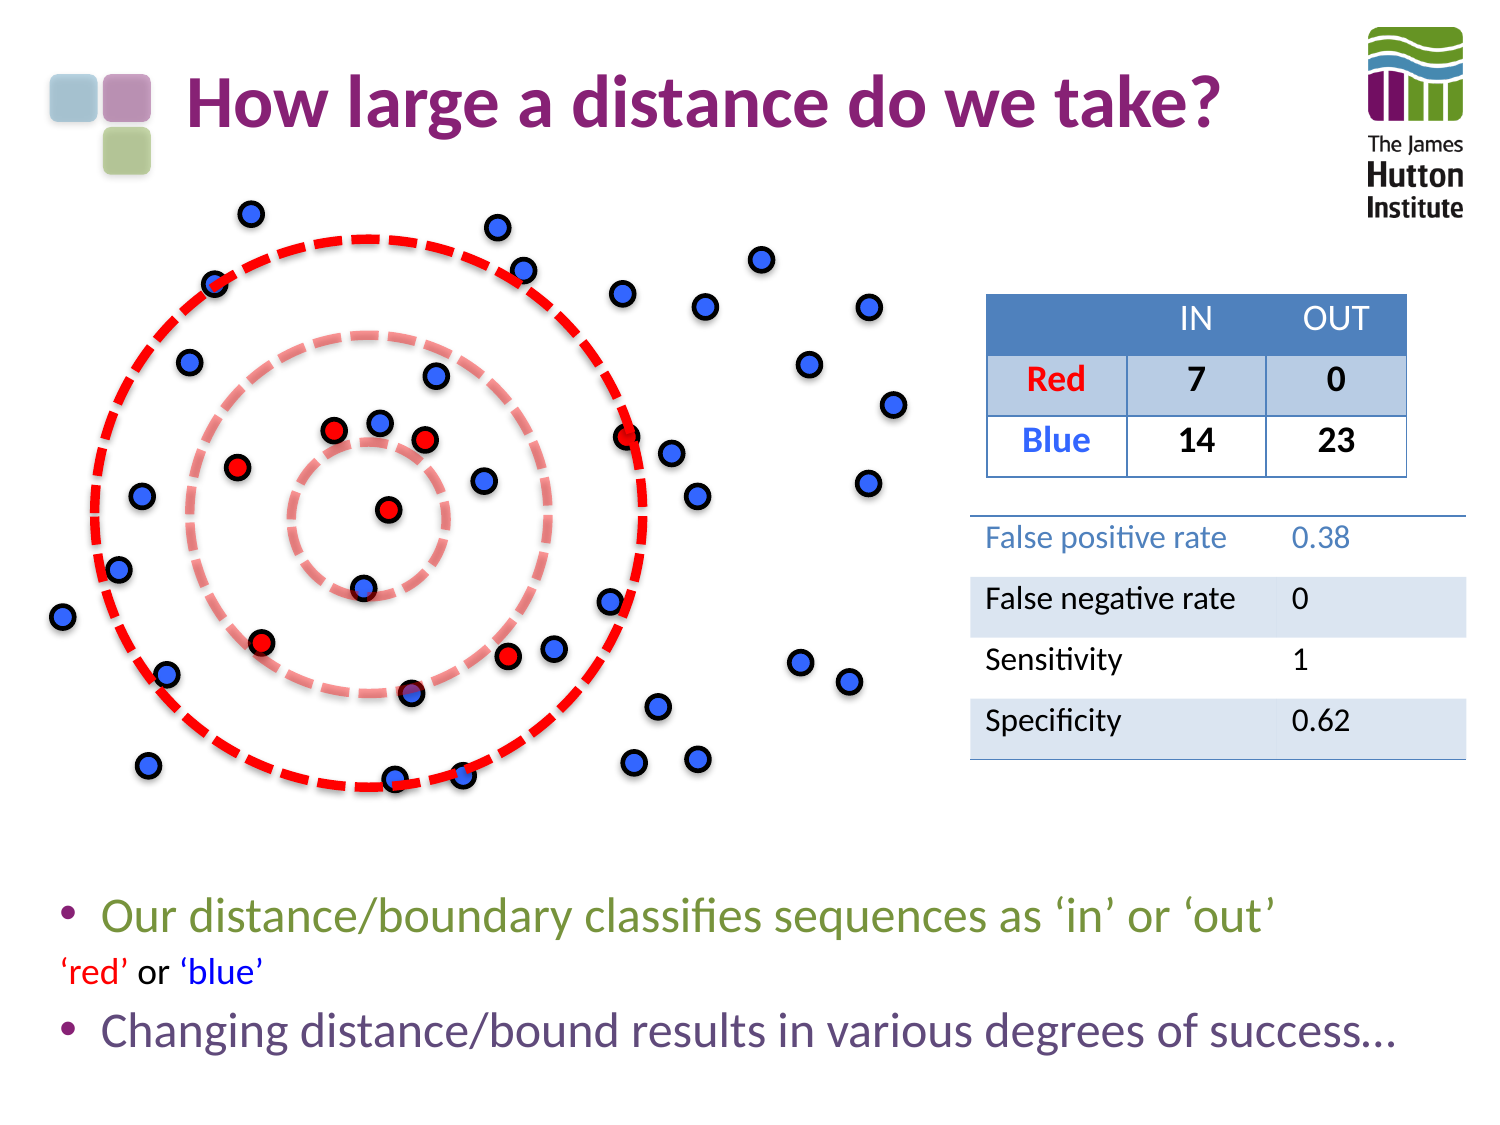

# How large a distance do we take?

|  | IN | OUT |
| --- | --- | --- |
| Red | 7 | 0 |
| Blue | 14 | 23 |

| False positive rate | 0.38 |
| --- | --- |
| False negative rate | 0 |
| Sensitivity | 1 |
| Specificity | 0.62 |

Our distance/boundary classifies sequences as ‘in’ or ‘out’
‘red’ or ‘blue’
Changing distance/bound results in various degrees of success…